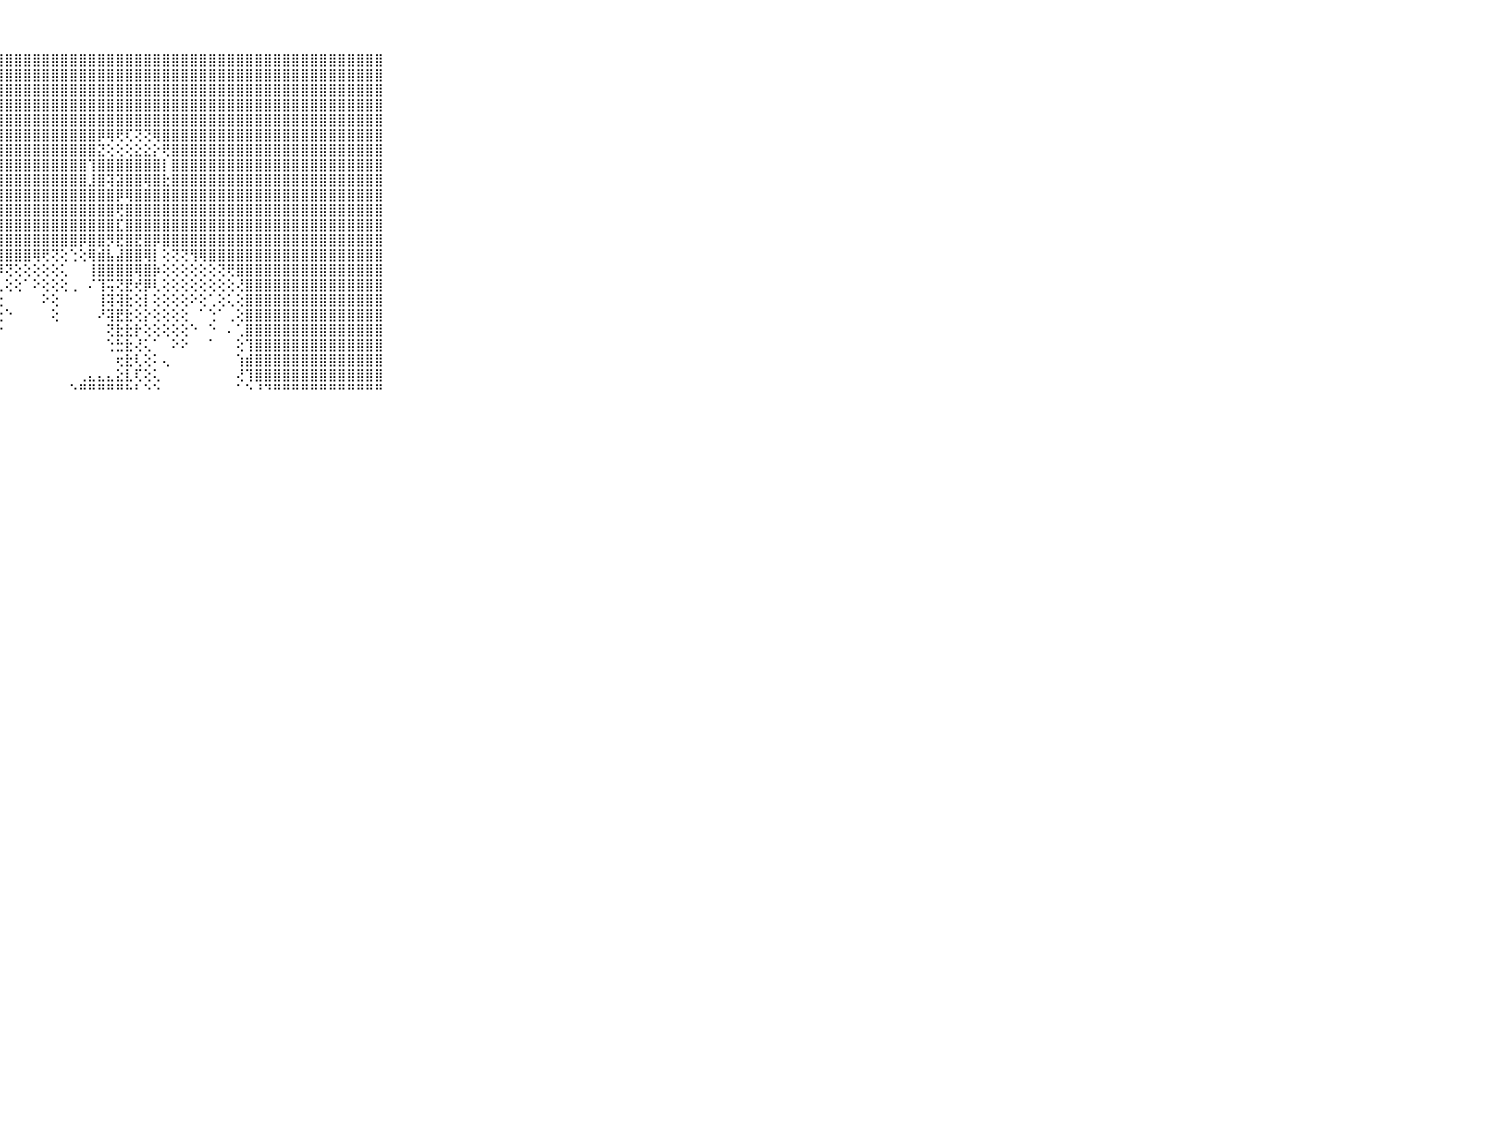

⠀⠀⠀⠀⠀⠀⠀⠀⠀⠀⠀⣿⣿⣿⣿⣿⣿⣿⣿⣿⣿⣿⣿⣿⣿⣿⣿⣿⣿⣿⣿⣿⣿⣿⣿⣿⣿⣿⣿⣿⣿⣿⣿⣿⣿⣿⣿⣿⣿⣿⣿⣿⣿⣿⣿⣿⣿⣿⣿⣿⣿⣿⣿⣿⣿⣿⣿⣿⣿⠀⠀⠀⠀⠀⠀⠀⠀⠀⠀⠀⠀
⠀⠀⠀⠀⠀⠀⠀⠀⠀⠀⠀⣿⣿⣿⣿⣿⣿⣿⣿⣿⣿⣿⣿⣿⣿⣿⣿⣿⣿⣿⣿⣿⣿⣿⣿⣿⣿⣿⣿⣿⣿⣿⣿⣿⣿⣿⣿⣿⣿⣿⣿⣿⣿⣿⣿⣿⣿⣿⣿⣿⣿⣿⣿⣿⣿⣿⣿⣿⣿⠀⠀⠀⠀⠀⠀⠀⠀⠀⠀⠀⠀
⠀⠀⠀⠀⠀⠀⠀⠀⠀⠀⠀⣿⣿⣿⣿⣿⣿⣿⣿⣿⣿⣿⣿⣿⣿⣿⣿⣿⣿⣿⣿⣿⣿⣿⣿⣿⣿⣿⣿⣿⣿⣿⣿⣿⣿⣿⣿⣿⣿⣿⣿⣿⣿⣿⣿⣿⣿⣿⣿⣿⣿⣿⣿⣿⣿⣿⣿⣿⣿⠀⠀⠀⠀⠀⠀⠀⠀⠀⠀⠀⠀
⠀⠀⠀⠀⠀⠀⠀⠀⠀⠀⠀⣿⣿⣿⣿⣿⣿⣿⣿⣿⣿⣿⣿⣿⣿⣿⣿⣿⣿⣿⣿⣿⣿⣿⣿⣿⣿⣿⣿⣿⣿⣿⣿⣿⣿⣿⣿⣿⣿⣿⣿⣿⣿⣿⣿⣿⣿⣿⣿⣿⣿⣿⣿⣿⣿⣿⣿⣿⣿⠀⠀⠀⠀⠀⠀⠀⠀⠀⠀⠀⠀
⠀⠀⠀⠀⠀⠀⠀⠀⠀⠀⠀⣿⣿⣿⣿⣿⣿⣿⣿⣿⣿⣿⣿⣿⣿⣿⣿⣿⣿⣿⣿⣿⣿⣿⣿⣿⣿⣿⣿⣿⣿⣿⣿⣿⣿⣿⣿⣿⣿⣿⣿⣿⣿⣿⣿⣿⣿⣿⣿⣿⣿⣿⣿⣿⣿⣿⣿⣿⣿⠀⠀⠀⠀⠀⠀⠀⠀⠀⠀⠀⠀
⠀⠀⠀⠀⠀⠀⠀⠀⠀⠀⠀⣿⣿⣿⣿⣿⣿⣿⣿⣿⣿⣿⣿⣿⣿⣿⣿⣿⣿⣿⣿⣿⣿⣿⣿⣿⣿⣿⡿⢿⢟⢏⢝⢝⢿⣿⣿⣿⣿⣿⣿⣿⣿⣿⣿⣿⣿⣿⣿⣿⣿⣿⣿⣿⣿⣿⣿⣿⣿⠀⠀⠀⠀⠀⠀⠀⠀⠀⠀⠀⠀
⠀⠀⠀⠀⠀⠀⠀⠀⠀⠀⠀⣿⣿⣿⣿⣿⣿⣿⣿⣿⣿⣿⣿⣿⣿⣿⣿⣿⣿⣿⣿⣿⣿⣿⣿⣿⣿⣿⣝⢕⢕⢕⣕⣕⡕⢟⣿⣿⣿⣿⣿⣿⣿⣿⣿⣿⣿⣿⣿⣿⣿⣿⣿⣿⣿⣿⣿⣿⣿⠀⠀⠀⠀⠀⠀⠀⠀⠀⠀⠀⠀
⠀⠀⠀⠀⠀⠀⠀⠀⠀⠀⠀⣿⣿⣿⣿⣿⣿⣿⣿⣿⣿⣿⣿⣿⣿⣿⣿⣿⣿⣿⣿⣿⣿⣿⣿⣿⣿⢹⣿⣿⣿⣿⣿⣿⣿⡇⣿⣿⣿⣿⣿⣿⣿⣿⣿⣿⣿⣿⣿⣿⣿⣿⣿⣿⣿⣿⣿⣿⣿⠀⠀⠀⠀⠀⠀⠀⠀⠀⠀⠀⠀
⠀⠀⠀⠀⠀⠀⠀⠀⠀⠀⠀⣿⣿⣿⣿⣿⣿⣿⣿⣿⣿⣿⣿⣿⣿⣿⣿⣿⣿⣿⣿⣿⣿⣿⣿⣿⣿⣸⣿⢽⣽⣿⣿⢿⣿⣗⣿⣿⣿⣿⣿⣿⣿⣿⣿⣿⣿⣿⣿⣿⣿⣿⣿⣿⣿⣿⣿⣿⣿⠀⠀⠀⠀⠀⠀⠀⠀⠀⠀⠀⠀
⠀⠀⠀⠀⠀⠀⠀⠀⠀⠀⠀⣿⣿⣿⣿⣿⣿⣿⣿⣿⣿⣿⣿⣿⣿⣿⣿⣿⣿⣿⣿⣿⣿⣿⣿⣿⣿⣿⣿⣿⡿⢿⣿⣿⣿⣿⣿⣿⣿⣿⣿⣿⣿⣿⣿⣿⣿⣿⣿⣿⣿⣿⣿⣿⣿⣿⣿⣿⣿⠀⠀⠀⠀⠀⠀⠀⠀⠀⠀⠀⠀
⠀⠀⠀⠀⠀⠀⠀⠀⠀⠀⠀⣿⣿⣿⣿⣿⣿⣿⣿⣿⣿⣿⣿⣿⣿⣿⣿⣿⣿⣿⣿⣿⣿⣿⣿⣿⣿⣿⣿⣿⢟⣿⣿⣿⣿⣿⣿⣿⣿⣿⣿⣿⣿⣿⣿⣿⣿⣿⣿⣿⣿⣿⣿⣿⣿⣿⣿⣿⣿⠀⠀⠀⠀⠀⠀⠀⠀⠀⠀⠀⠀
⠀⠀⠀⠀⠀⠀⠀⠀⠀⠀⠀⣿⣿⣿⣿⣿⣿⣿⣿⣿⣿⣿⣿⣿⣿⣿⣿⣿⣿⣿⣿⣿⣿⣿⣿⣿⣿⣿⣿⣿⣏⣿⣿⣿⣿⣿⣿⣿⣿⣿⣿⣿⣿⣿⣿⣿⣿⣿⣿⣿⣿⣿⣿⣿⣿⣿⣿⣿⣿⠀⠀⠀⠀⠀⠀⠀⠀⠀⠀⠀⠀
⠀⠀⠀⠀⠀⠀⠀⠀⠀⠀⠀⣿⣿⣿⣿⣿⣿⣿⣿⣿⣿⣿⣿⣿⣿⣿⣿⣿⣿⣿⣿⣿⣿⣿⣿⣿⡿⣿⣿⡻⣟⣿⣟⣿⡿⣿⣿⣿⣿⣿⣿⣿⣿⣿⣿⣿⣿⣿⣿⣿⣿⣿⣿⣿⣿⣿⣿⣿⣿⠀⠀⠀⠀⠀⠀⠀⠀⠀⠀⠀⠀
⠀⠀⠀⠀⠀⠀⠀⠀⠀⠀⠀⣿⣿⣿⣿⣿⣿⣿⣿⣿⣿⣿⣿⣿⣿⣿⣿⣿⣿⣿⣿⢿⢟⢝⢕⢑⢕⢿⣾⣧⣼⣿⣿⢿⡇⢕⢝⢝⢻⢿⣿⣿⣿⣿⣿⣿⣿⣿⣿⣿⣿⣿⣿⣿⣿⣿⣿⣿⣿⠀⠀⠀⠀⠀⠀⠀⠀⠀⠀⠀⠀
⠀⠀⠀⠀⠀⠀⠀⠀⠀⠀⠀⣿⣿⣿⣿⣿⣿⣿⣿⣿⣿⣿⣿⣿⣿⣿⣿⡿⢝⢕⢕⢕⢕⢕⢅⠀⠀⢸⣿⣿⣿⣿⢿⣿⡷⢕⢕⢕⢕⢕⢕⢝⢟⣿⣿⣿⣿⣿⣿⣿⣿⣿⣿⣿⣿⣿⣿⣿⣿⠀⠀⠀⠀⠀⠀⠀⠀⠀⠀⠀⠀
⠀⠀⠀⠀⠀⠀⠀⠀⠀⠀⠀⣿⣿⣿⣿⣿⣿⣿⣿⣿⣿⣿⣿⣿⣿⣿⣿⢇⢕⢕⠁⠕⢕⢕⢕⢀⠀⠌⢹⢭⢝⣟⢞⡿⢇⢕⢕⢕⢕⢕⢕⢕⢕⢜⣿⣿⣿⣿⣿⣿⣿⣿⣿⣿⣿⣿⣿⣿⣿⠀⠀⠀⠀⠀⠀⠀⠀⠀⠀⠀⠀
⠀⠀⠀⠀⠀⠀⠀⠀⠀⠀⠀⣿⣿⣿⣿⣿⣿⣿⣿⣿⣿⣿⣿⣿⣿⣿⣿⢕⠀⠀⠀⠀⠕⢕⠀⠀⠀⠀⢸⢽⢽⣗⢕⡇⢕⢕⢕⢕⠕⢕⢁⢕⢅⢕⣿⣿⣿⣿⣿⣿⣿⣿⣿⣿⣿⣿⣿⣿⣿⠀⠀⠀⠀⠀⠀⠀⠀⠀⠀⠀⠀
⠀⠀⠀⠀⠀⠀⠀⠀⠀⠀⠀⣿⣿⣿⣿⣿⣿⣿⣿⣿⣿⣿⣿⣿⣿⣿⡇⢕⠑⠀⠀⠀⠀⢕⠀⠀⠀⠀⠜⢽⣟⣗⢕⡕⢕⢕⢕⢕⠀⠁⢑⠁⢀⢕⣿⣿⣿⣿⣿⣿⣿⣿⣿⣿⣿⣿⣿⣿⣿⠀⠀⠀⠀⠀⠀⠀⠀⠀⠀⠀⠀
⠀⠀⠀⠀⠀⠀⠀⠀⠀⠀⠀⣿⣿⣿⣿⣿⣿⣿⣿⣿⣿⣿⣿⣿⣿⣿⢕⠔⠀⠀⠀⠀⠀⠀⠀⠀⠀⠀⠀⢝⣗⣗⡗⢕⢕⢕⢕⢕⠑⠀⠑⠀⠄⢁⣿⣿⣿⣿⣿⣿⣿⣿⣿⣿⣿⣿⣿⣿⣿⠀⠀⠀⠀⠀⠀⠀⠀⠀⠀⠀⠀
⠀⠀⠀⠀⠀⠀⠀⠀⠀⠀⠀⣿⣿⣿⣿⣿⣿⣿⣿⣿⣿⣿⣿⣿⣿⢏⠕⠀⠀⠀⠀⠀⠀⠀⠀⠀⠀⠀⠀⢑⣓⣗⢜⢅⠁⠀⠕⠕⠀⠀⠁⠀⠀⢕⢹⣿⣿⣿⣿⣿⣿⣿⣿⣿⣿⣿⣿⣿⣿⠀⠀⠀⠀⠀⠀⠀⠀⠀⠀⠀⠀
⠀⠀⠀⠀⠀⠀⠀⠀⠀⠀⠀⣿⣿⣿⣿⣿⣿⣿⣿⣿⣿⣿⣿⣿⣿⢄⠀⠀⠀⠀⠀⠀⠀⠀⠀⠀⠀⠀⠀⠀⢖⣗⢇⢕⠅⢄⠀⠀⠀⠀⠀⠀⠀⢱⣾⣿⣿⣿⣿⣿⣿⣿⣿⣿⣿⣿⣿⣿⣿⠀⠀⠀⠀⠀⠀⠀⠀⠀⠀⠀⠀
⠀⠀⠀⠀⠀⠀⠀⠀⠀⠀⠀⣿⣿⣿⣿⣿⣿⣿⣿⣿⣿⣿⣿⣿⣿⢕⢀⠀⠀⠀⠀⠀⠀⠀⠀⠀⢀⣄⣄⣄⣕⣇⢏⢕⢅⠀⠀⠀⠀⠀⠀⠀⠀⢜⢹⣿⣿⣿⣿⣿⣿⣿⣿⣿⣿⣿⣿⣿⣿⠀⠀⠀⠀⠀⠀⠀⠀⠀⠀⠀⠀
⠀⠀⠀⠀⠀⠀⠀⠀⠀⠀⠀⠛⠛⠛⠛⠛⠛⠛⠛⠛⠛⠛⠛⠛⠃⠑⠐⠀⠀⠀⠀⠀⠀⠀⠀⠑⠛⠛⠛⠛⠛⠓⠃⠑⠑⠀⠀⠀⠀⠀⠀⠀⠀⠁⠑⠘⠙⠛⠛⠛⠛⠛⠛⠛⠛⠛⠛⠛⠛⠀⠀⠀⠀⠀⠀⠀⠀⠀⠀⠀⠀